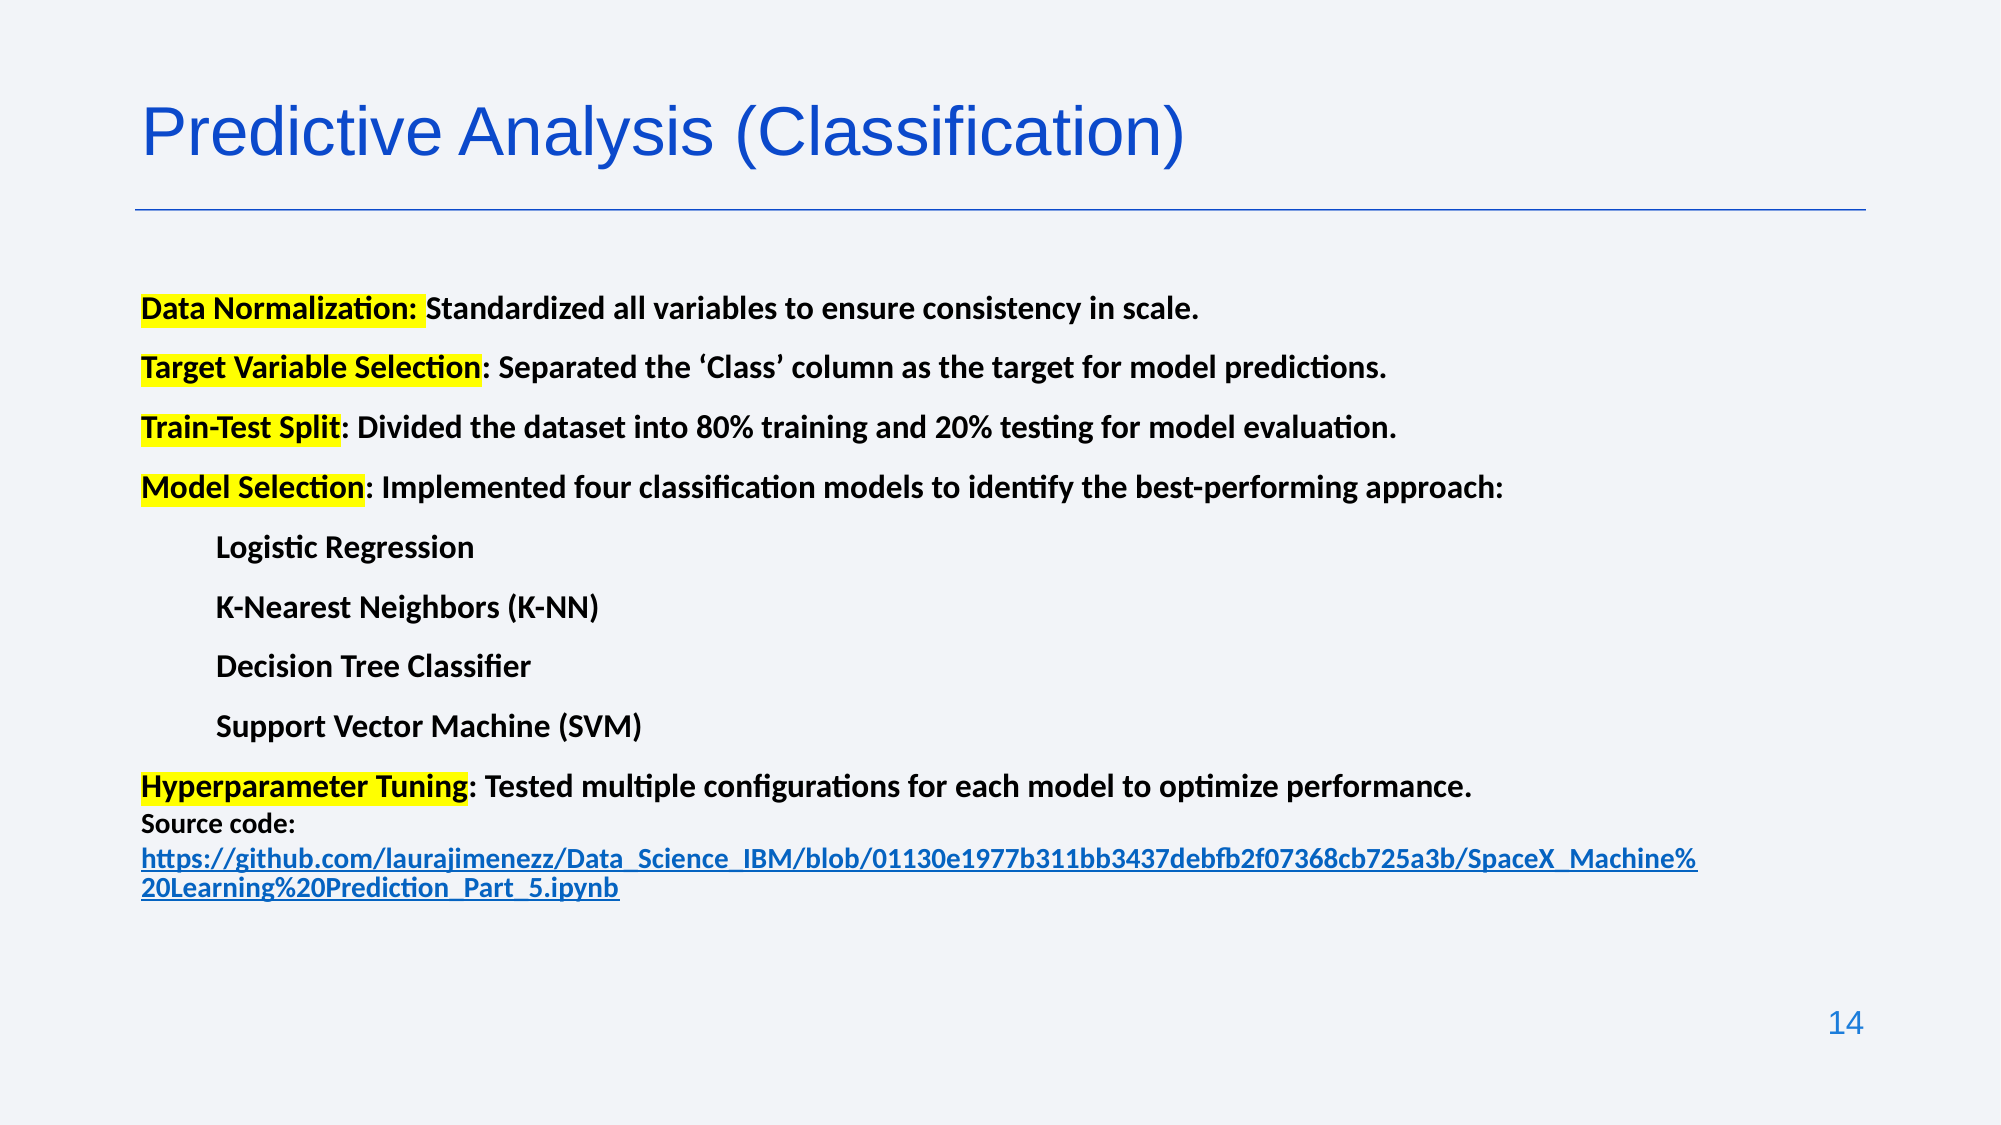

Predictive Analysis (Classification)
Data Normalization: Standardized all variables to ensure consistency in scale.
Target Variable Selection: Separated the ‘Class’ column as the target for model predictions.
Train-Test Split: Divided the dataset into 80% training and 20% testing for model evaluation.
Model Selection: Implemented four classification models to identify the best-performing approach:
Logistic Regression
K-Nearest Neighbors (K-NN)
Decision Tree Classifier
Support Vector Machine (SVM)
Hyperparameter Tuning: Tested multiple configurations for each model to optimize performance.
Source code: https://github.com/laurajimenezz/Data_Science_IBM/blob/01130e1977b311bb3437debfb2f07368cb725a3b/SpaceX_Machine%20Learning%20Prediction_Part_5.ipynb
14